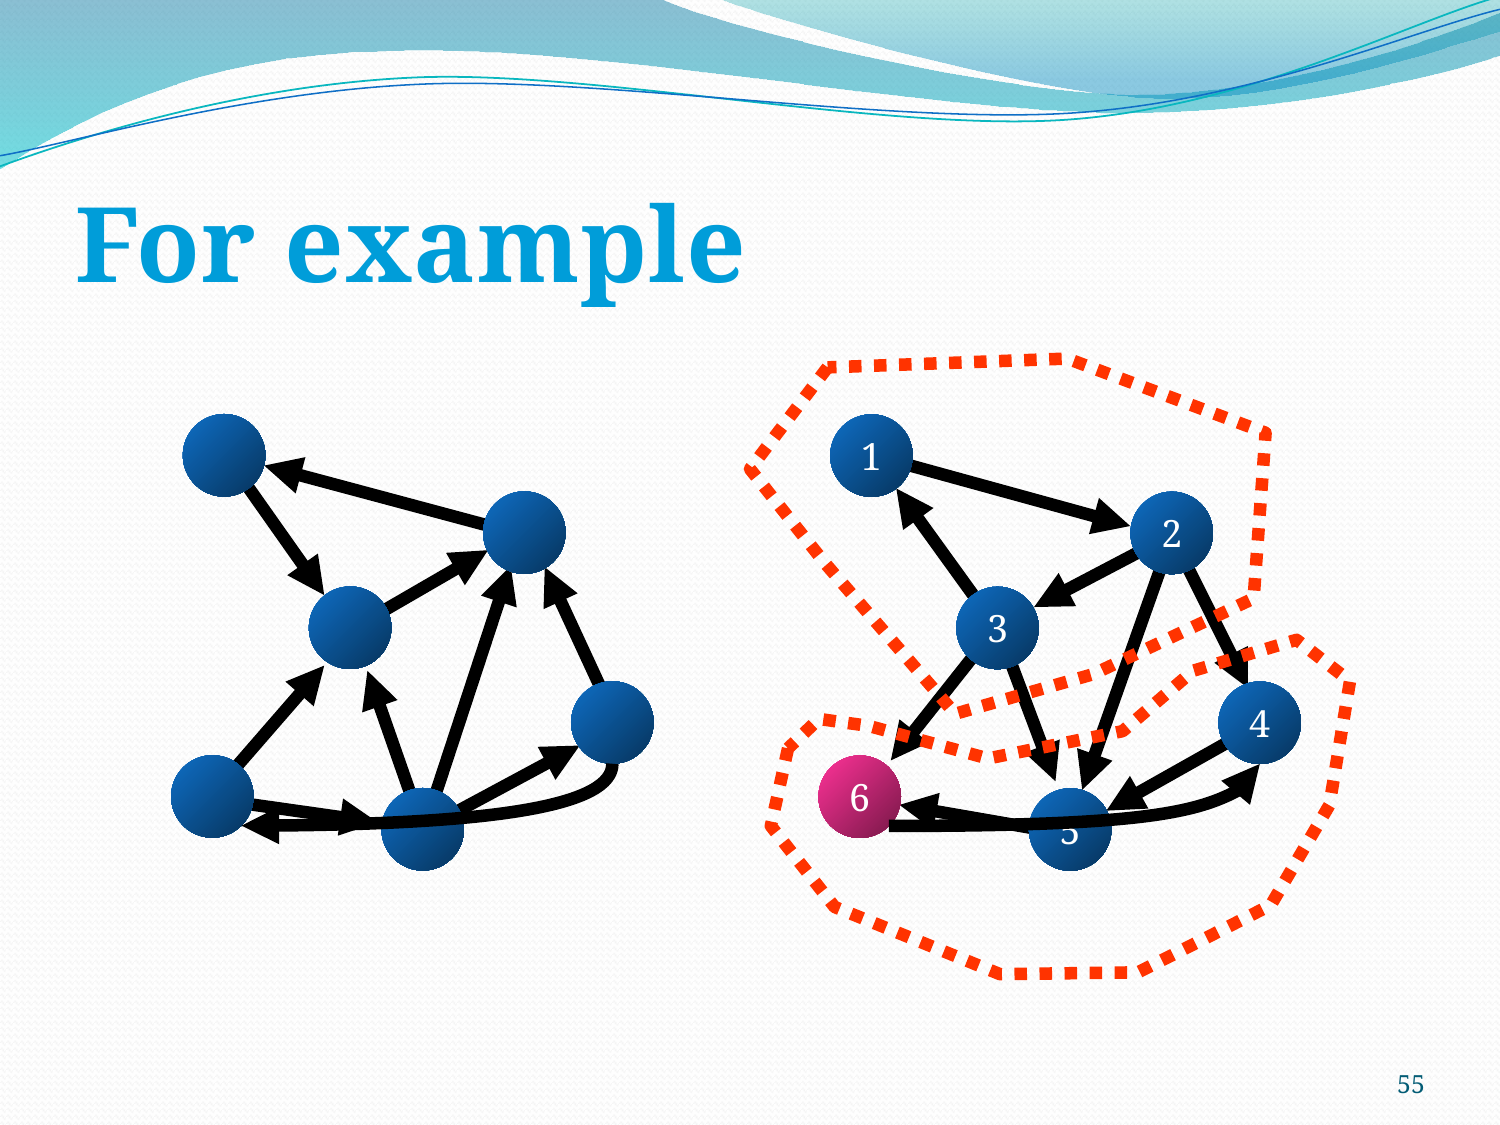

# For example

1

2

3

4

6

5

55